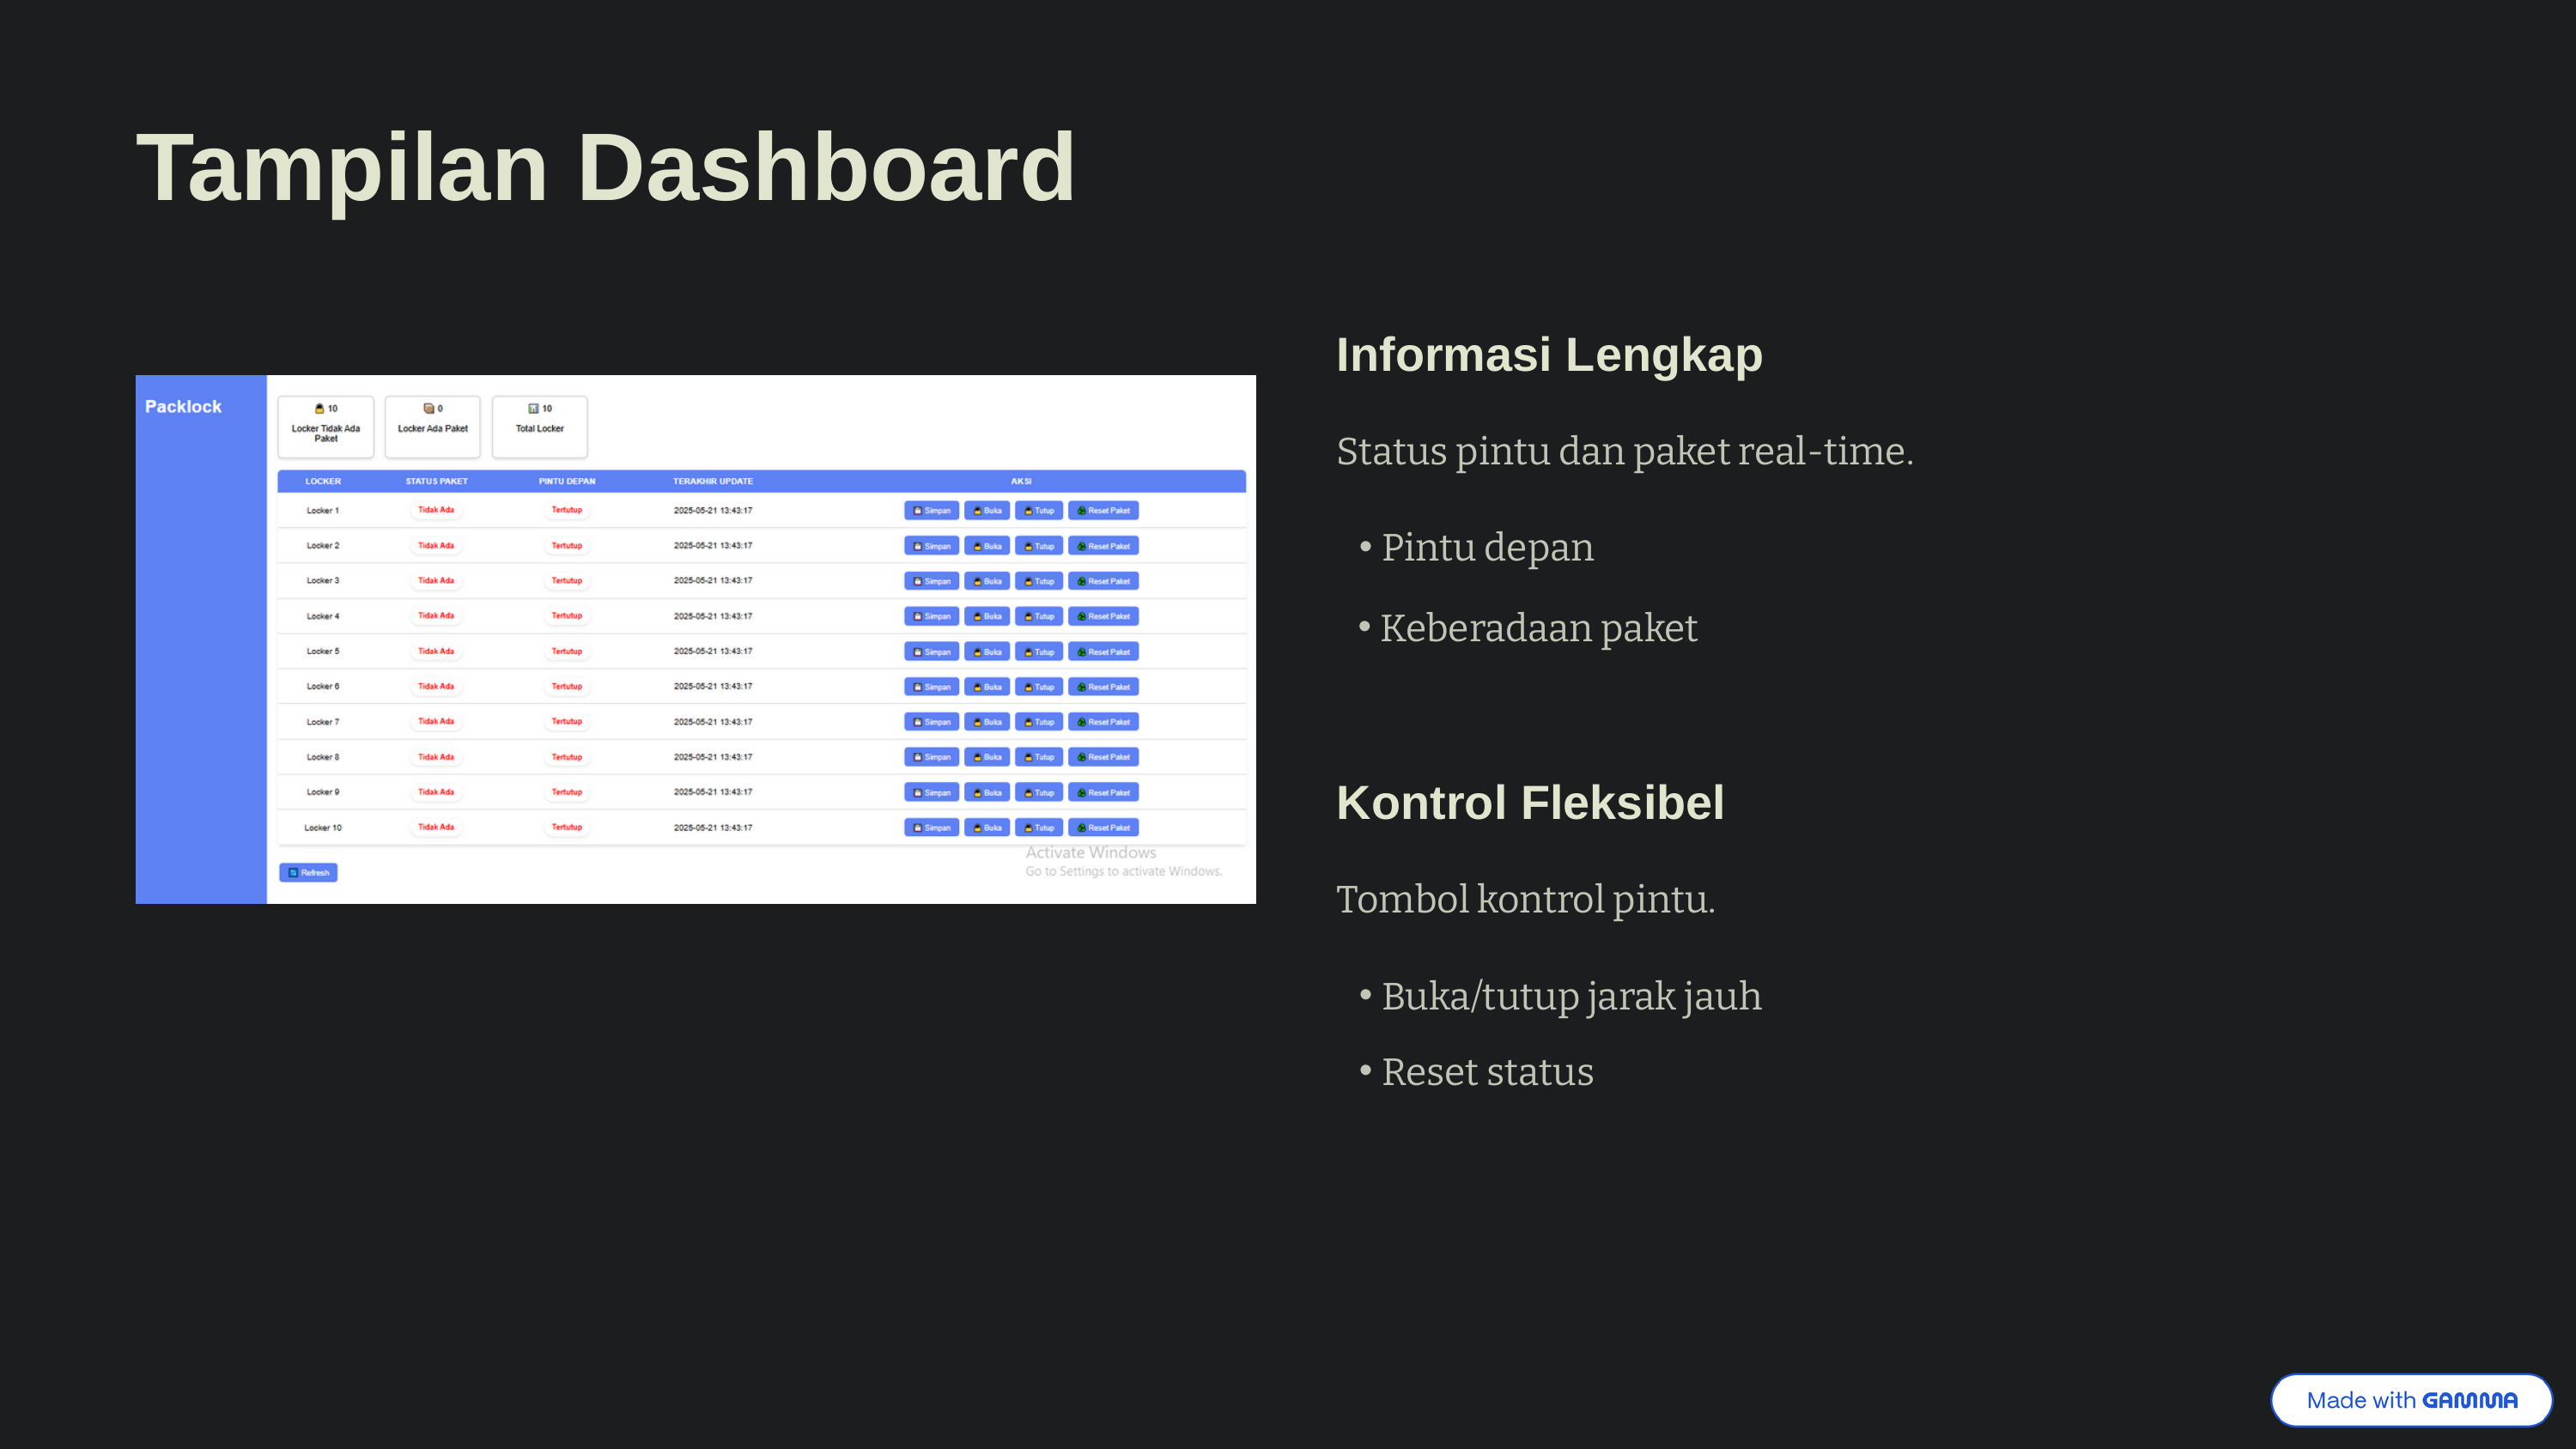

Tampilan Dashboard
Informasi Lengkap

Status pintu dan paket real-time.
Pintu depan
Keberadaan paket
Kontrol Fleksibel
Tombol kontrol pintu.
Buka/tutup jarak jauh
Reset status